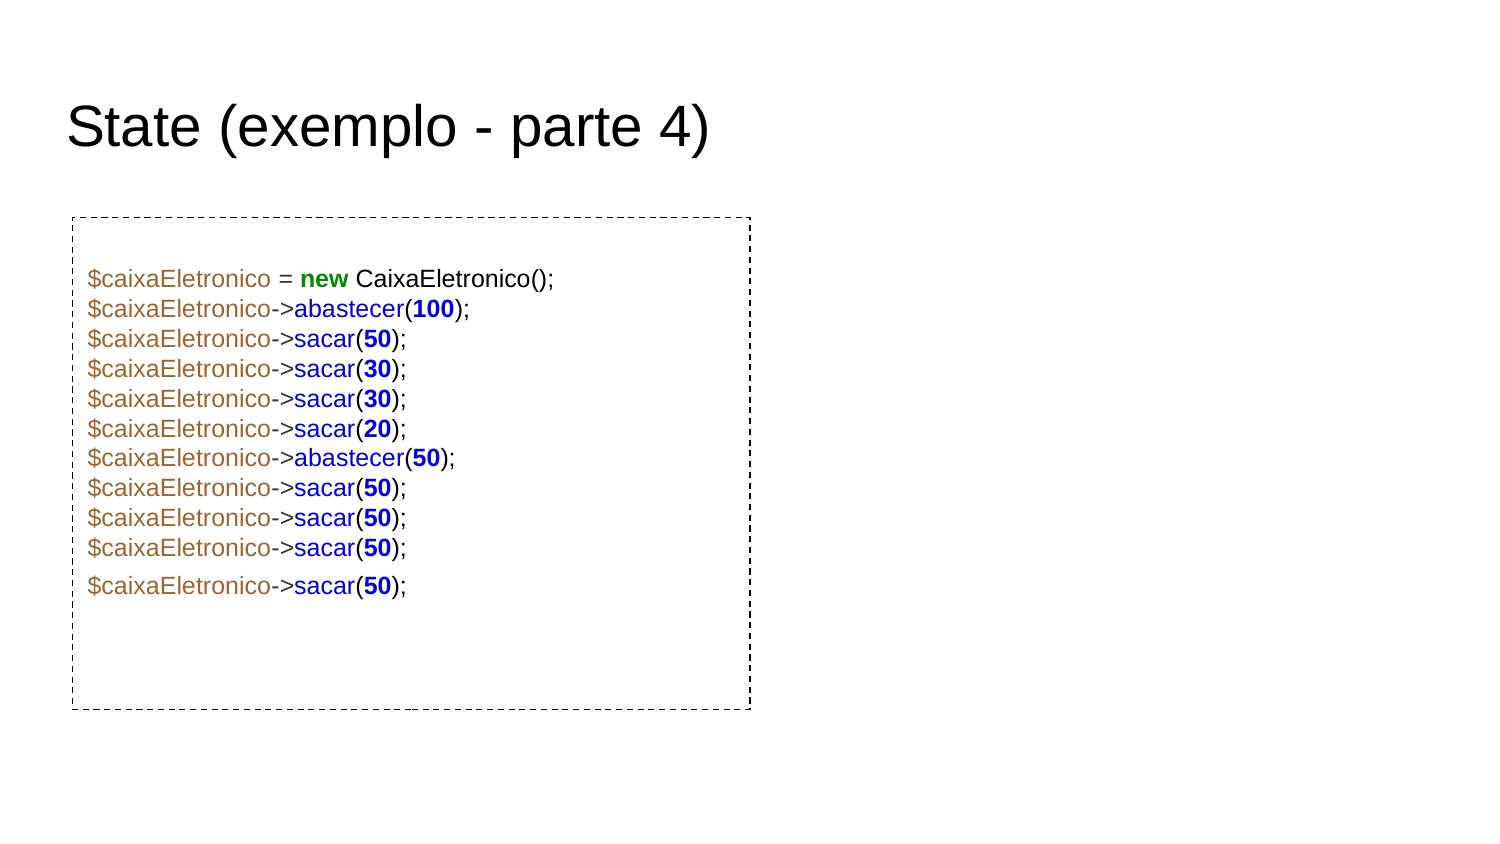

# State (exemplo - parte 4)

$caixaEletronico = new CaixaEletronico();
$caixaEletronico->abastecer(100);
$caixaEletronico->sacar(50);
$caixaEletronico->sacar(30);
$caixaEletronico->sacar(30);
$caixaEletronico->sacar(20);
$caixaEletronico->abastecer(50);
$caixaEletronico->sacar(50);
$caixaEletronico->sacar(50);
$caixaEletronico->sacar(50);
$caixaEletronico->sacar(50);